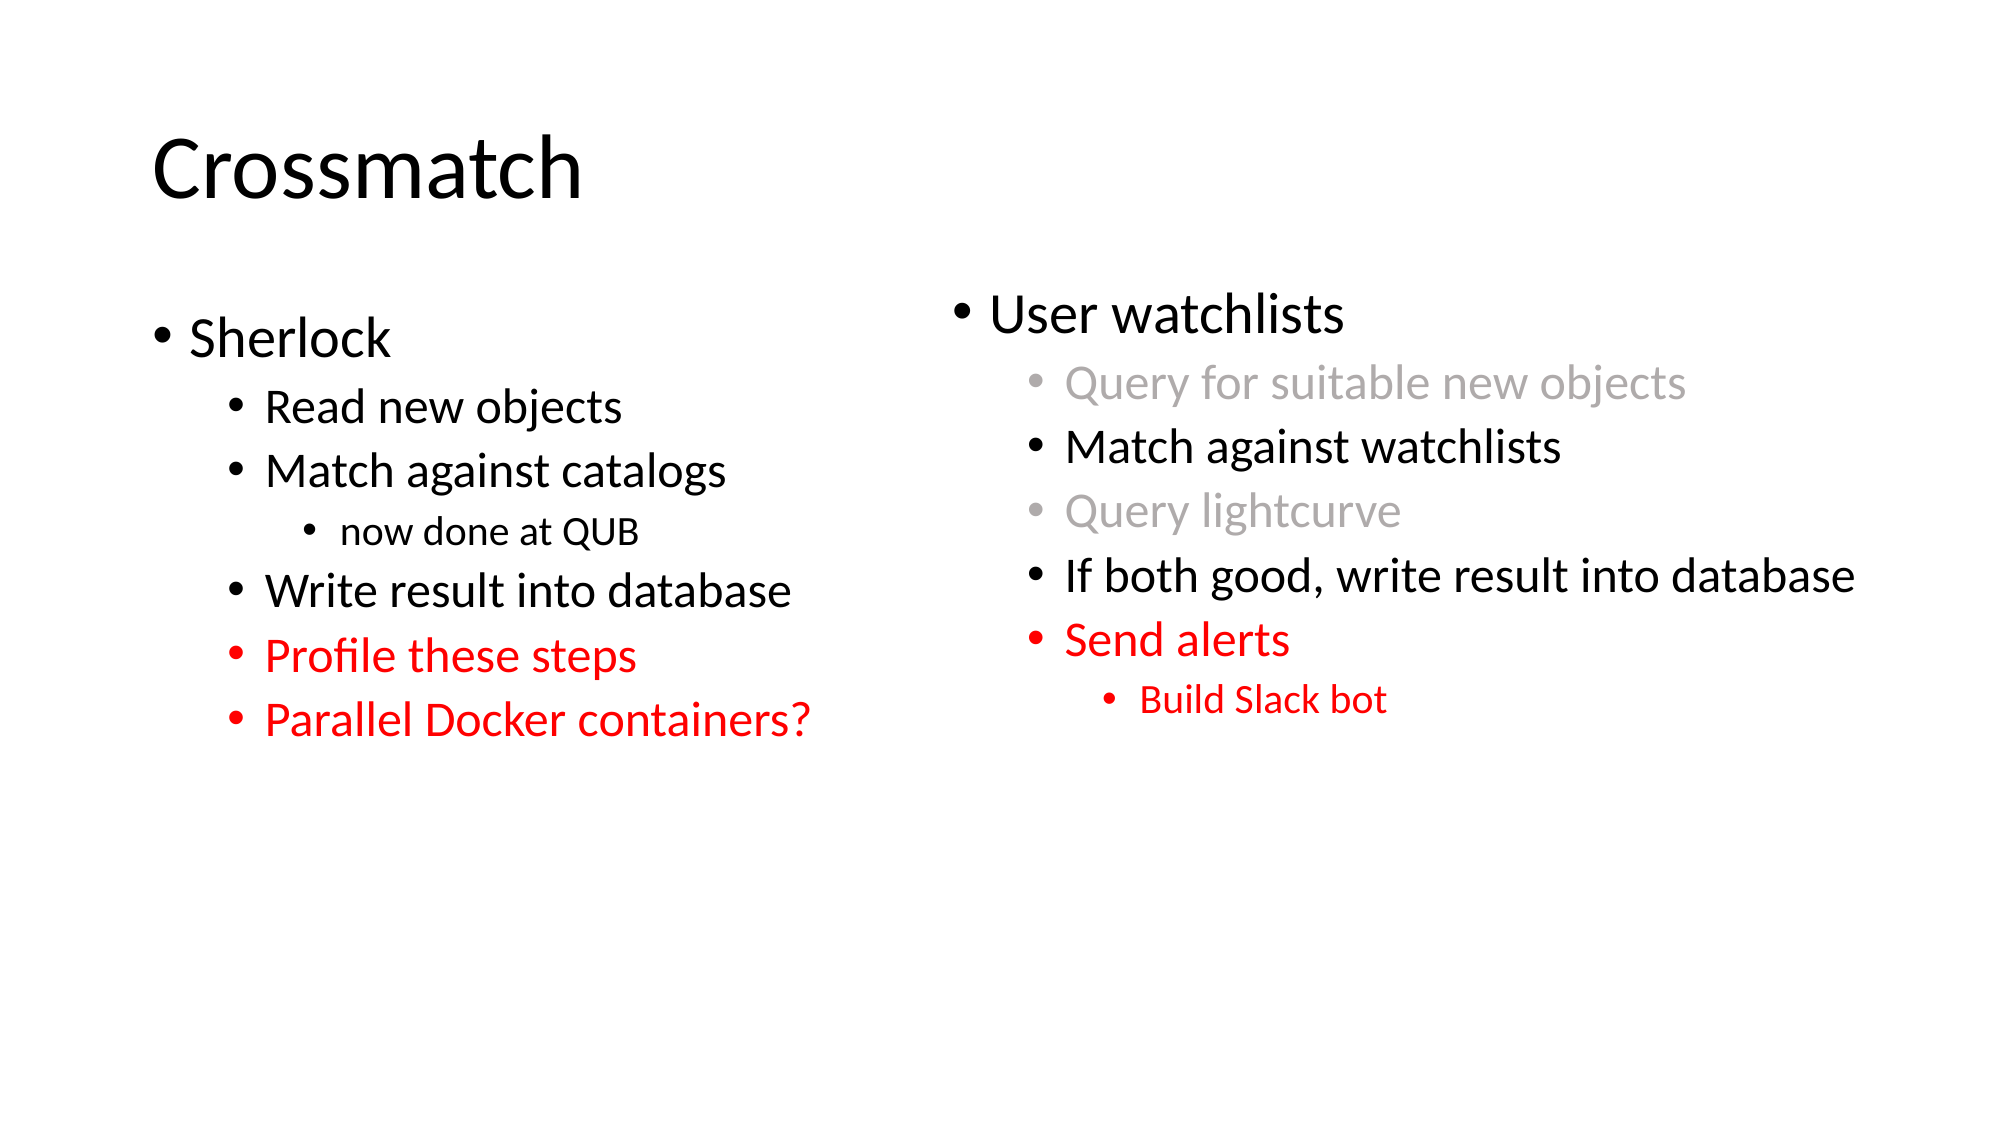

# Crossmatch
User watchlists
Query for suitable new objects
Match against watchlists
Query lightcurve
If both good, write result into database
Send alerts
Build Slack bot

Sherlock
Read new objects
Match against catalogs
now done at QUB
Write result into database
Profile these steps
Parallel Docker containers?